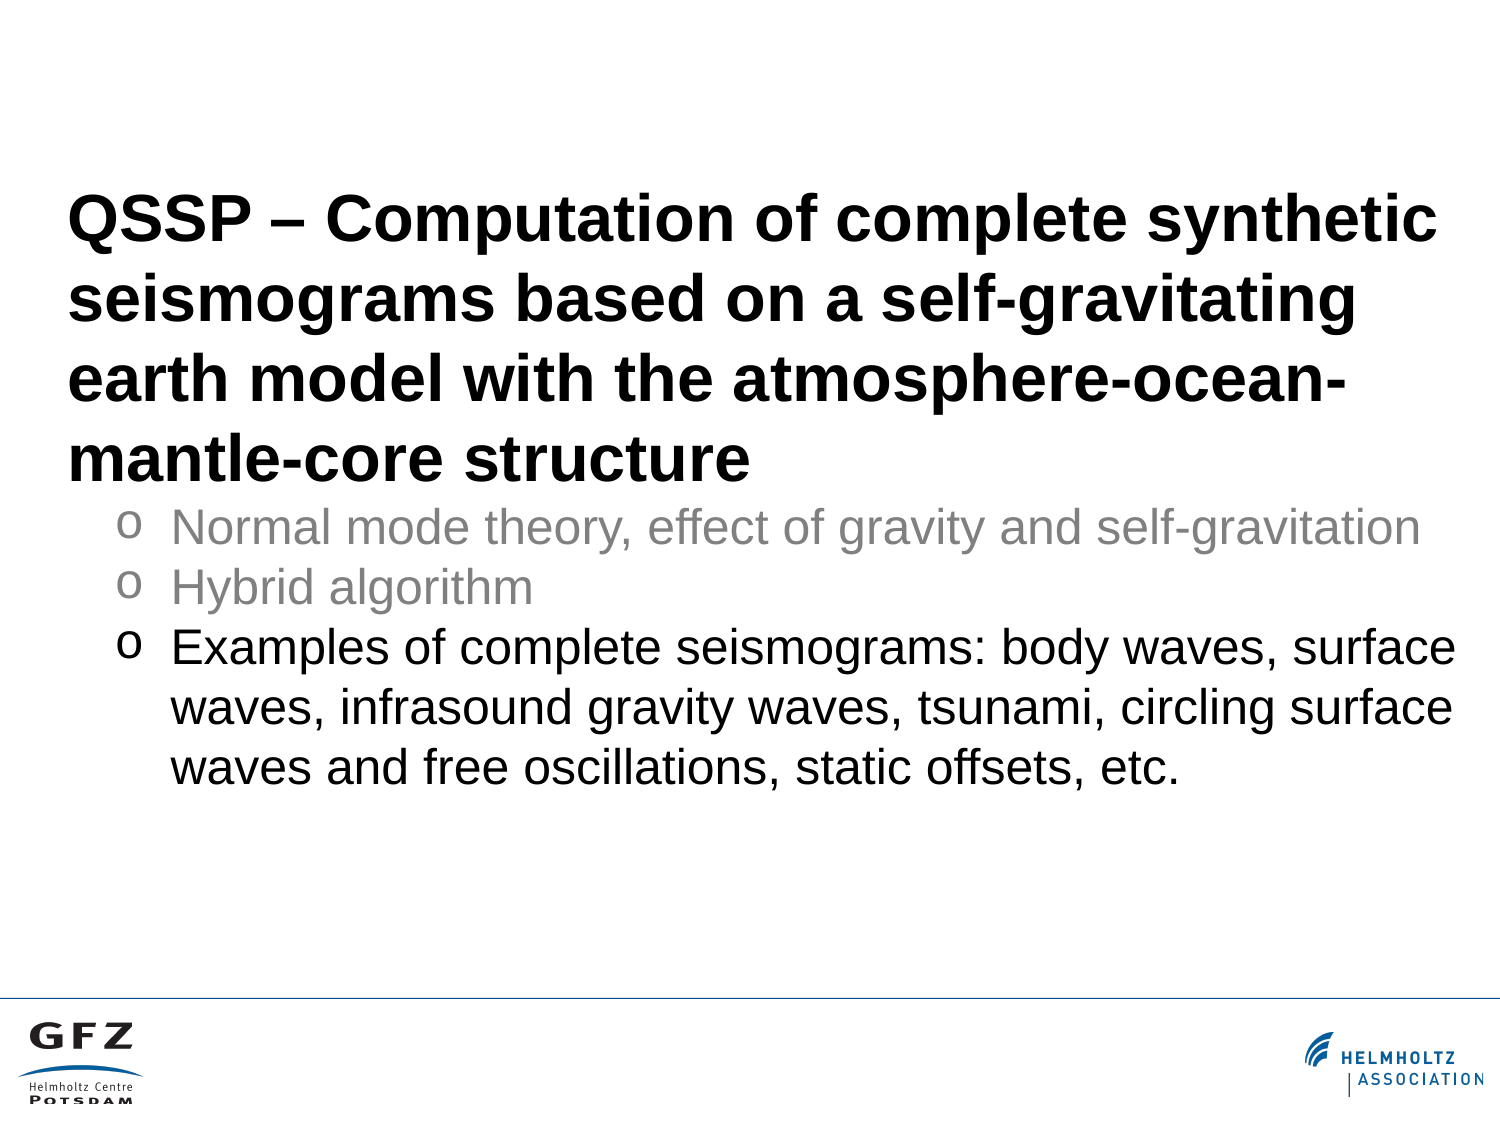

QSSP – Computation of complete synthetic seismograms based on a self-gravitating earth model with the atmosphere-ocean-mantle-core structure
Normal mode theory, effect of gravity and self-gravitation
Hybrid algorithm
Examples of complete seismograms: body waves, surface waves, infrasound gravity waves, tsunami, circling surface waves and free oscillations, static offsets, etc.